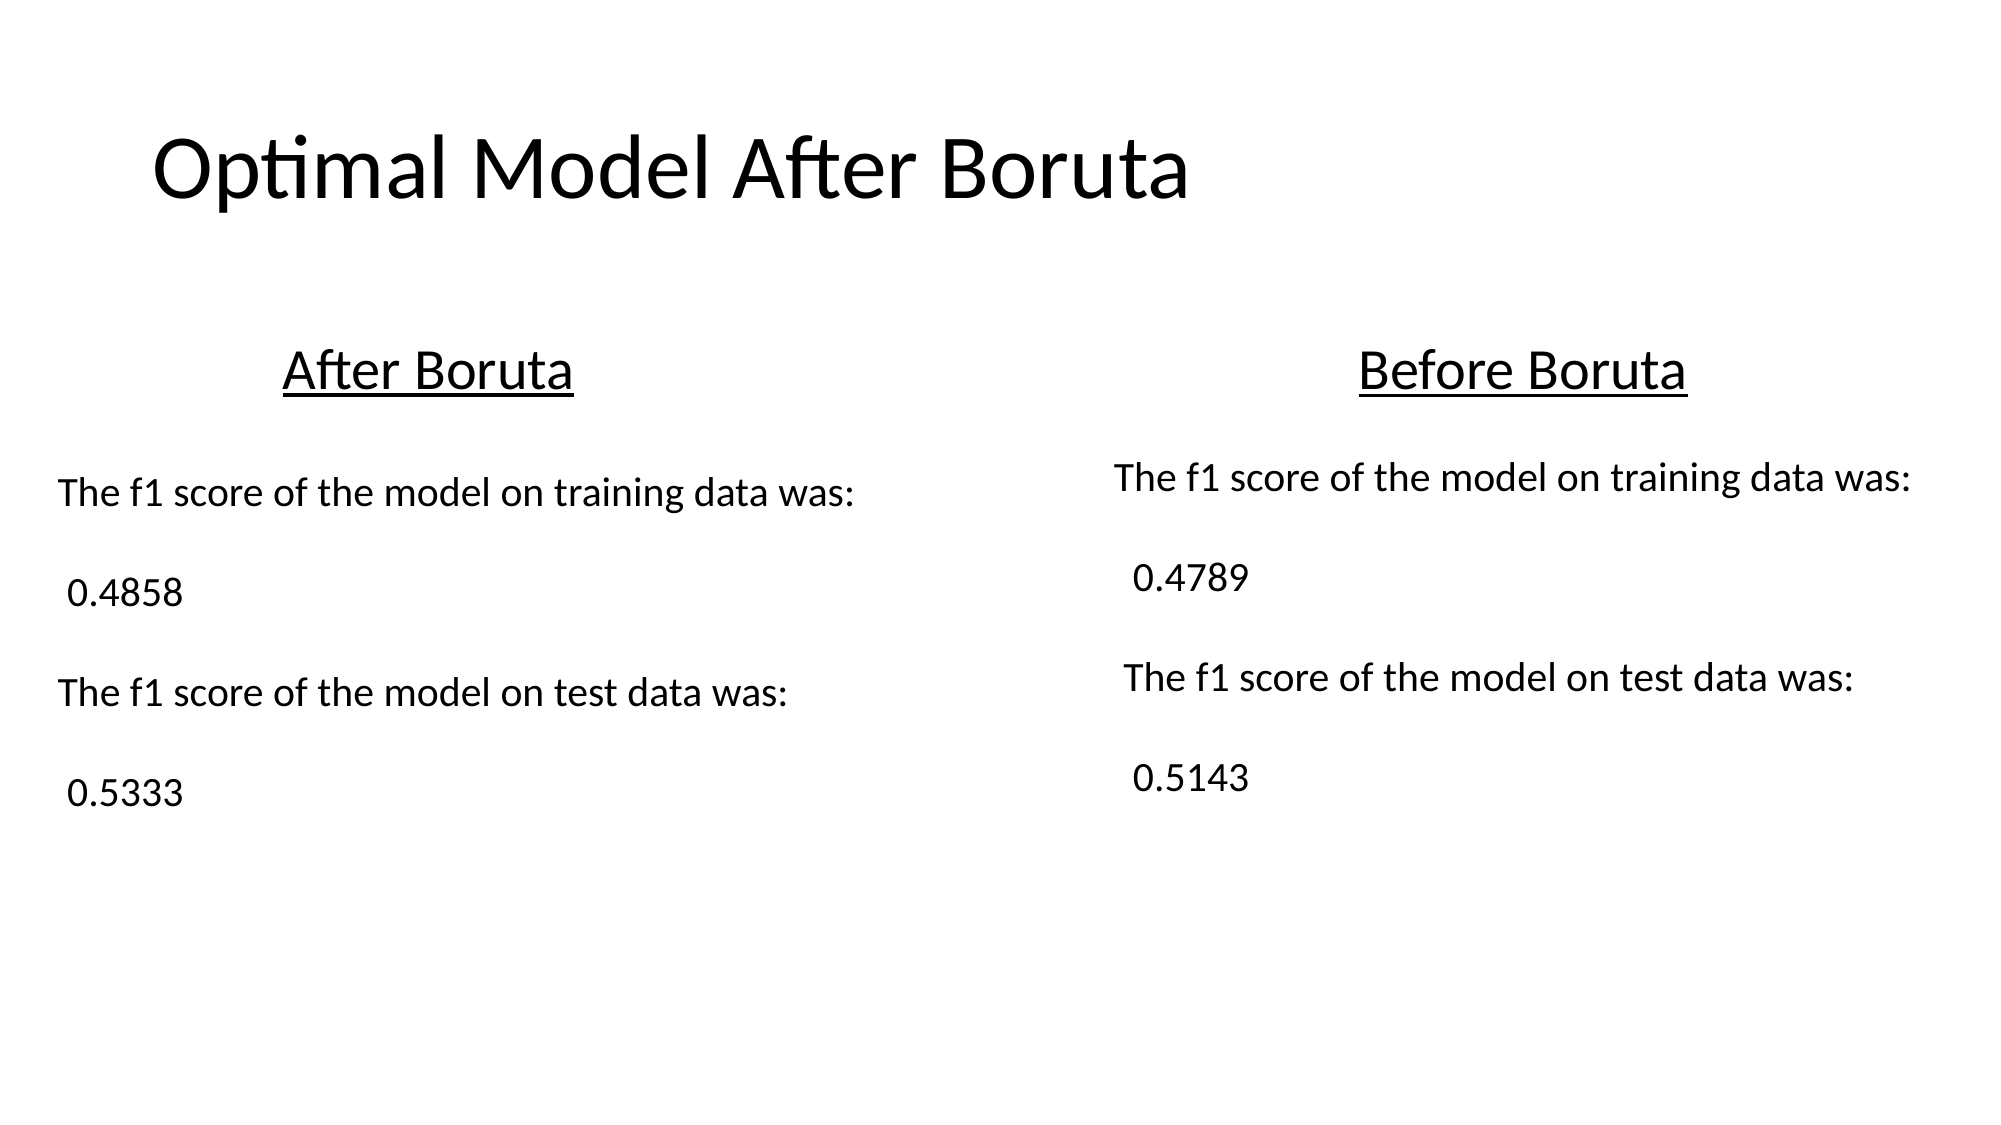

# Optimal Model After Boruta
After Boruta
Before Boruta
The f1 score of the model on training data was:
  0.4789

 The f1 score of the model on test data was:
  0.5143
 The f1 score of the model on training data was:
  0.4858
 The f1 score of the model on test data was:
  0.5333